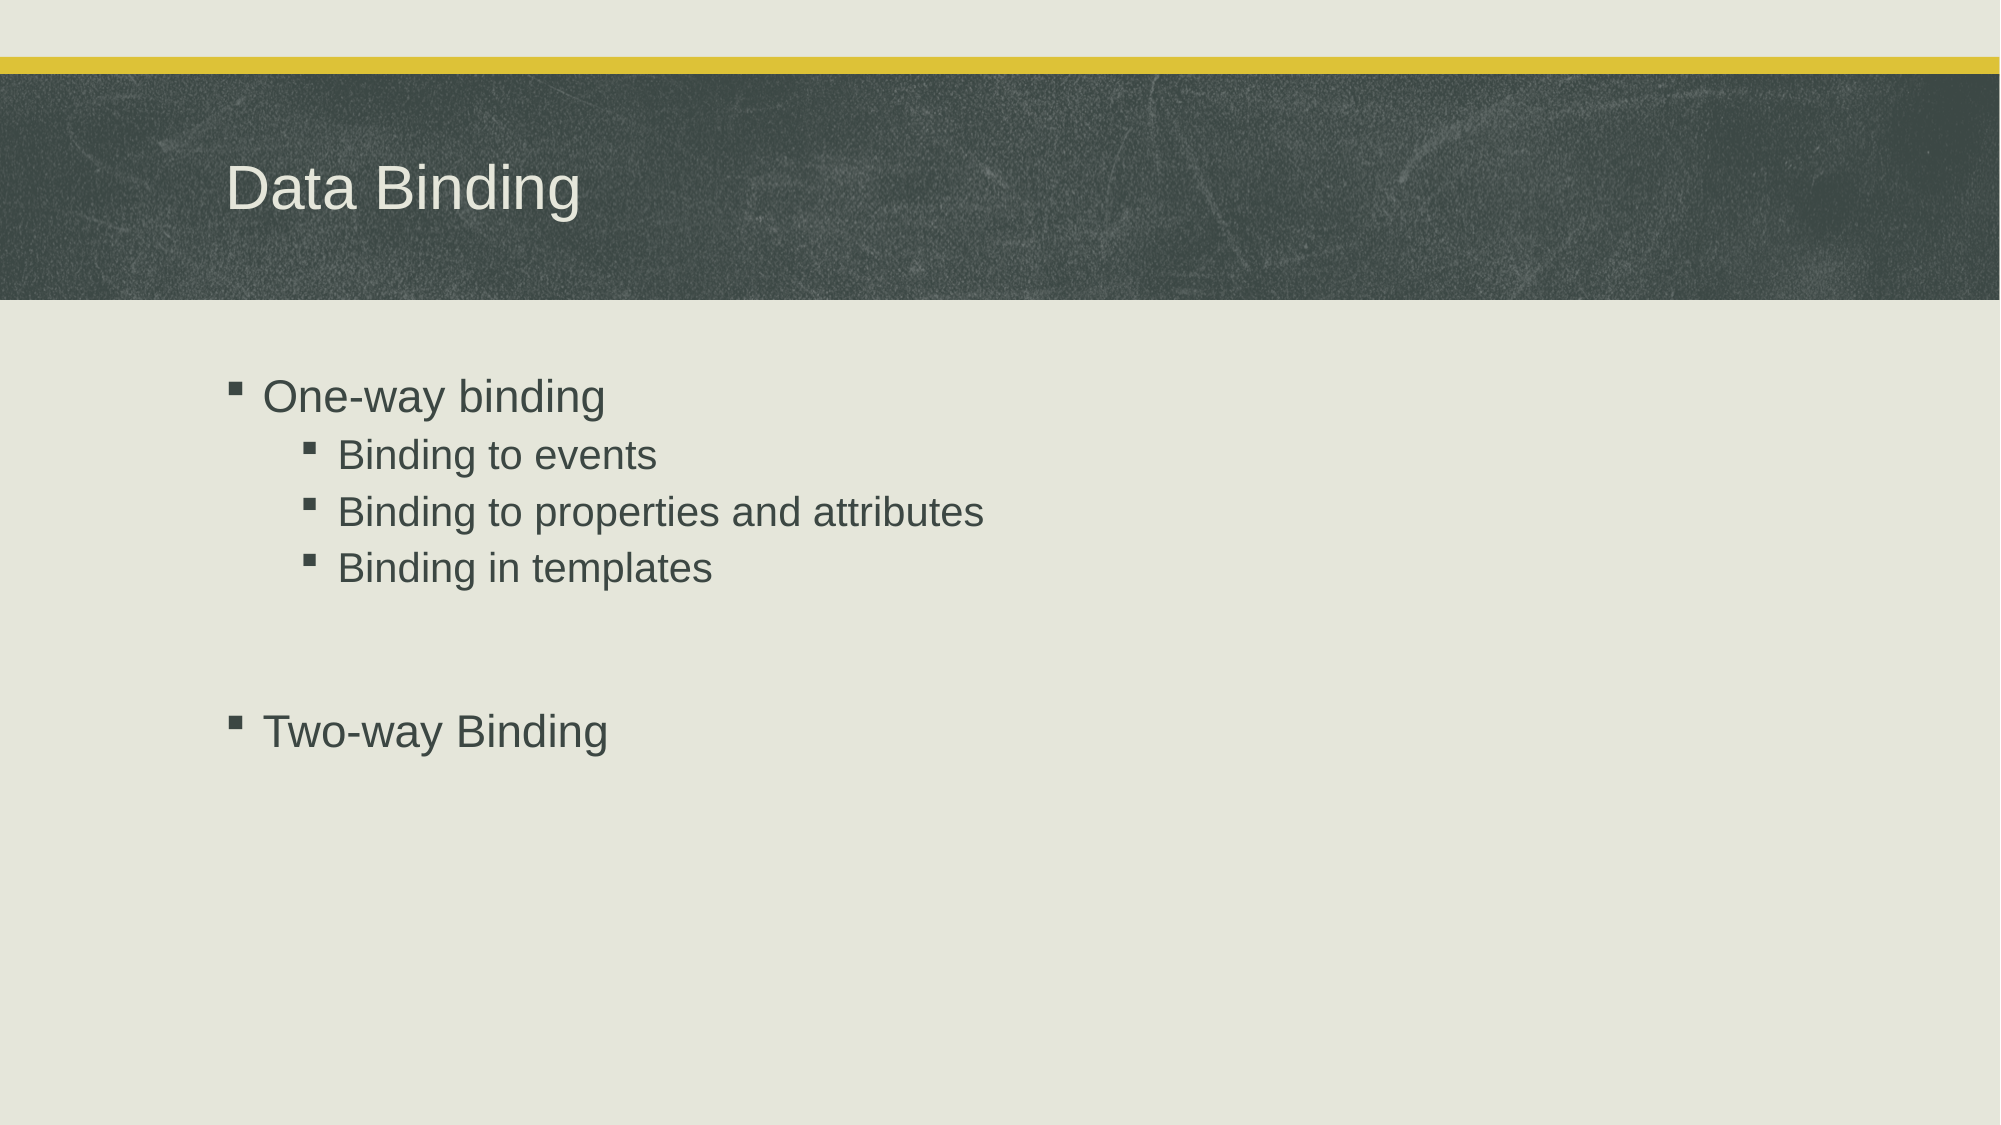

# Data Binding
One-way binding
Binding to events
Binding to properties and attributes
Binding in templates

Two-way Binding